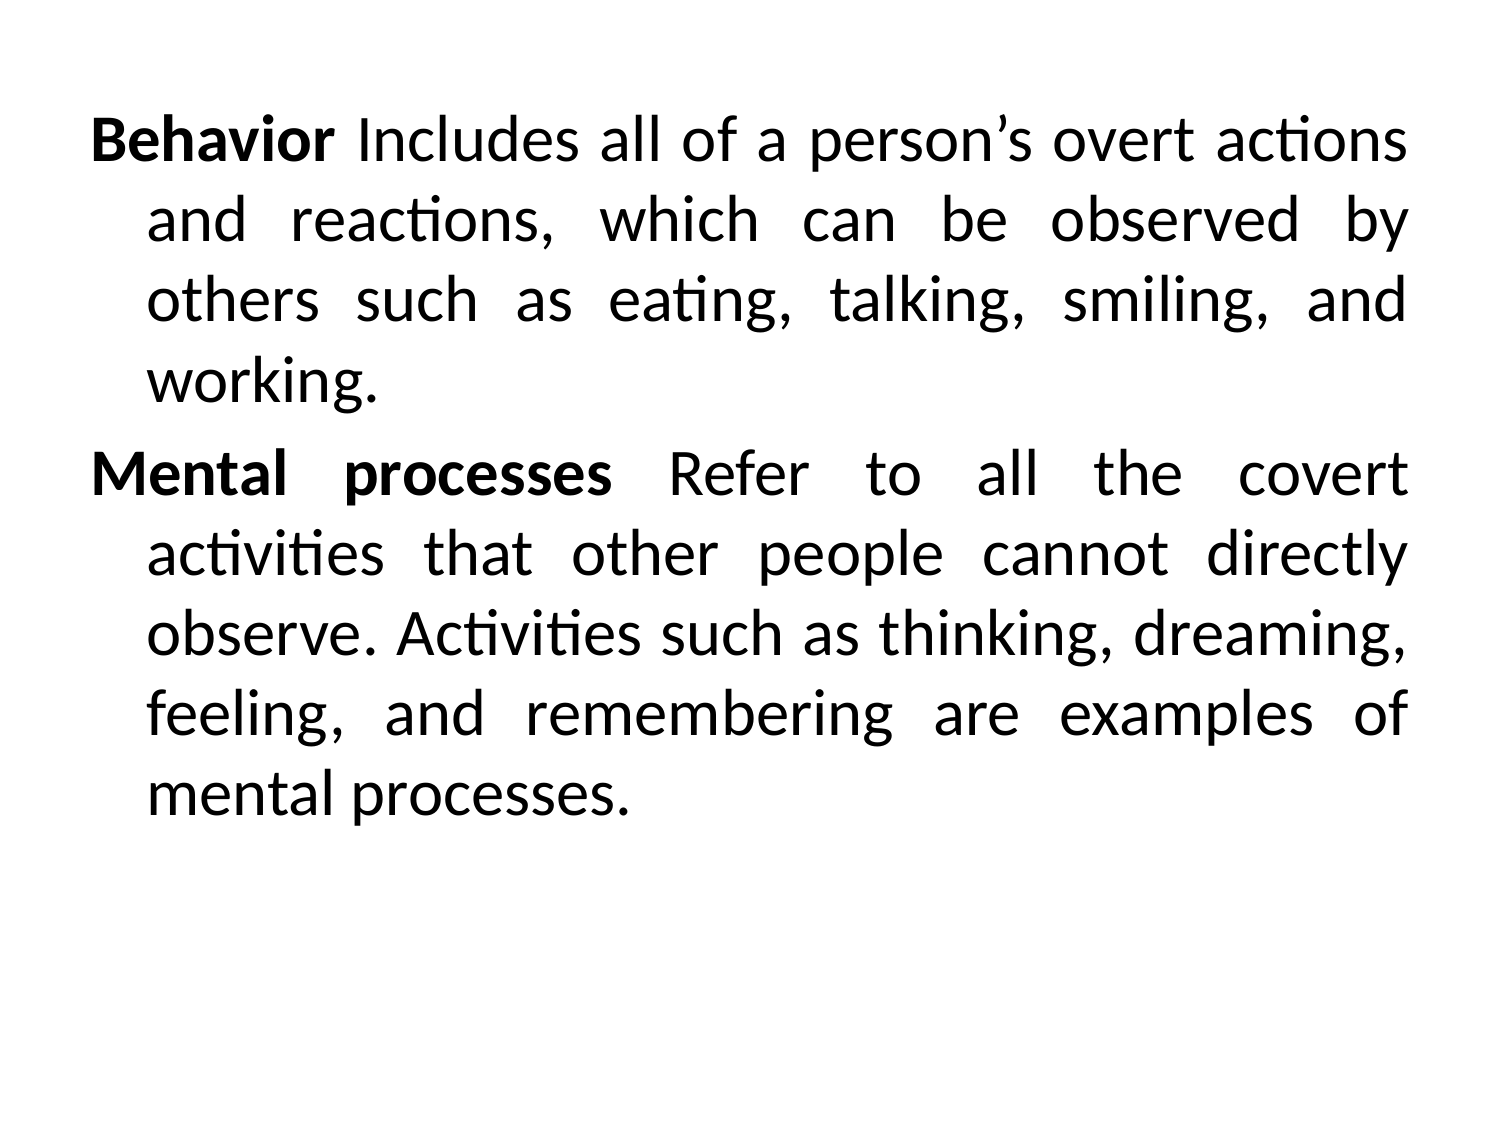

Behavior Includes all of a person’s overt actions and reactions, which can be observed by others such as eating, talking, smiling, and working.
Mental processes Refer to all the covert activities that other people cannot directly observe. Activities such as thinking, dreaming, feeling, and remembering are examples of mental processes.